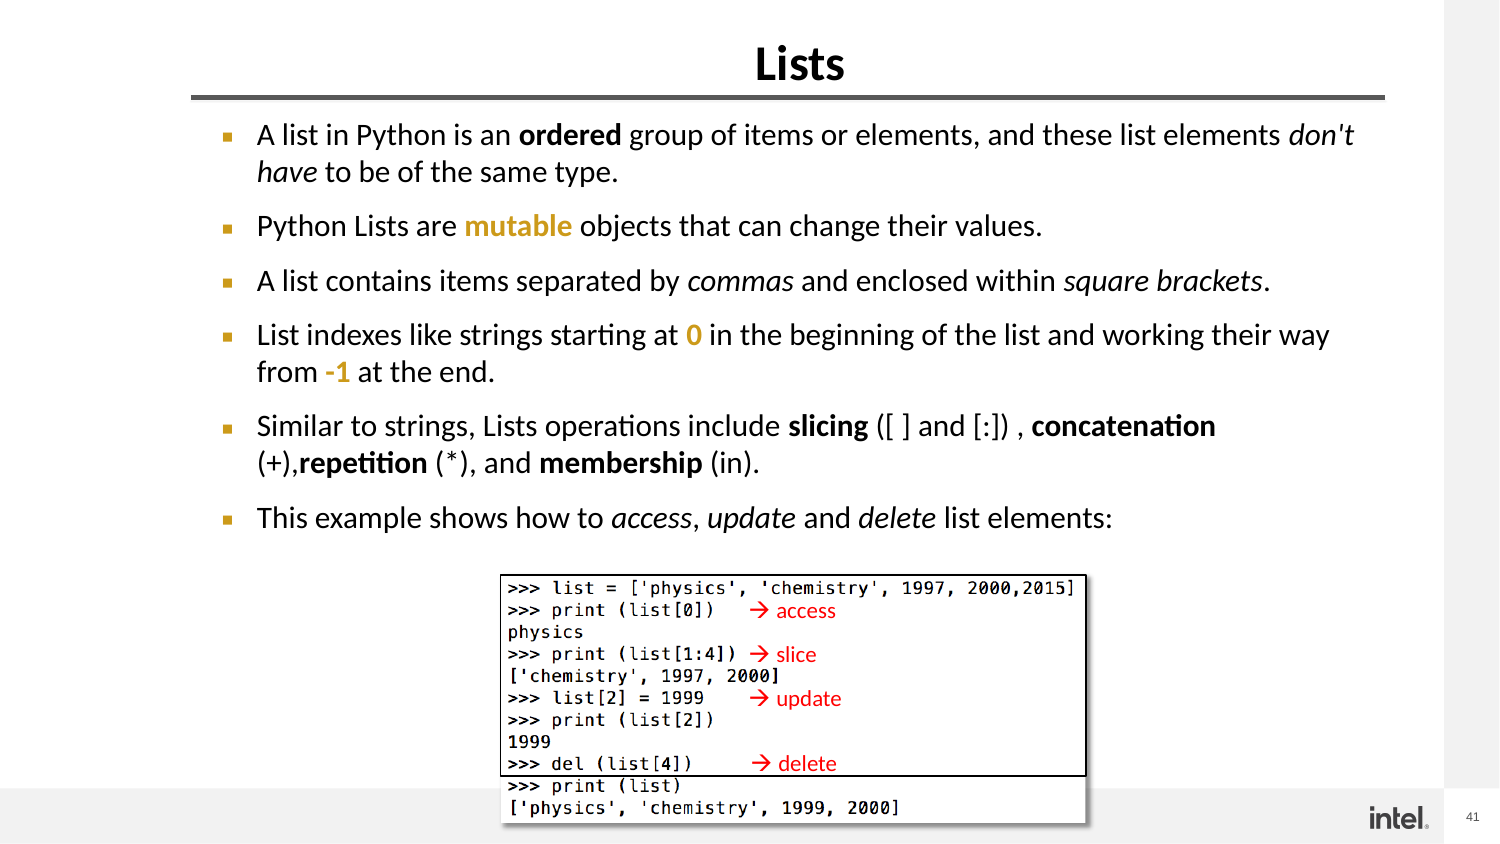

# Lists

A list in Python is an ordered group of items or elements, and these list elements don't  have to be of the same type.
Python Lists are mutable objects that can change their values.
A list contains items separated by commas and enclosed within square brackets.
List indexes like strings starting at 0 in the beginning of the list and working their way  from -1 at the end.
Similar to strings, Lists operations include slicing ([ ] and [:]) , concatenation (+),repetition (*), and membership (in).
This example shows how to access, update and delete list elements:

🡪 access
🡪 slice
🡪 update

🡪 delete